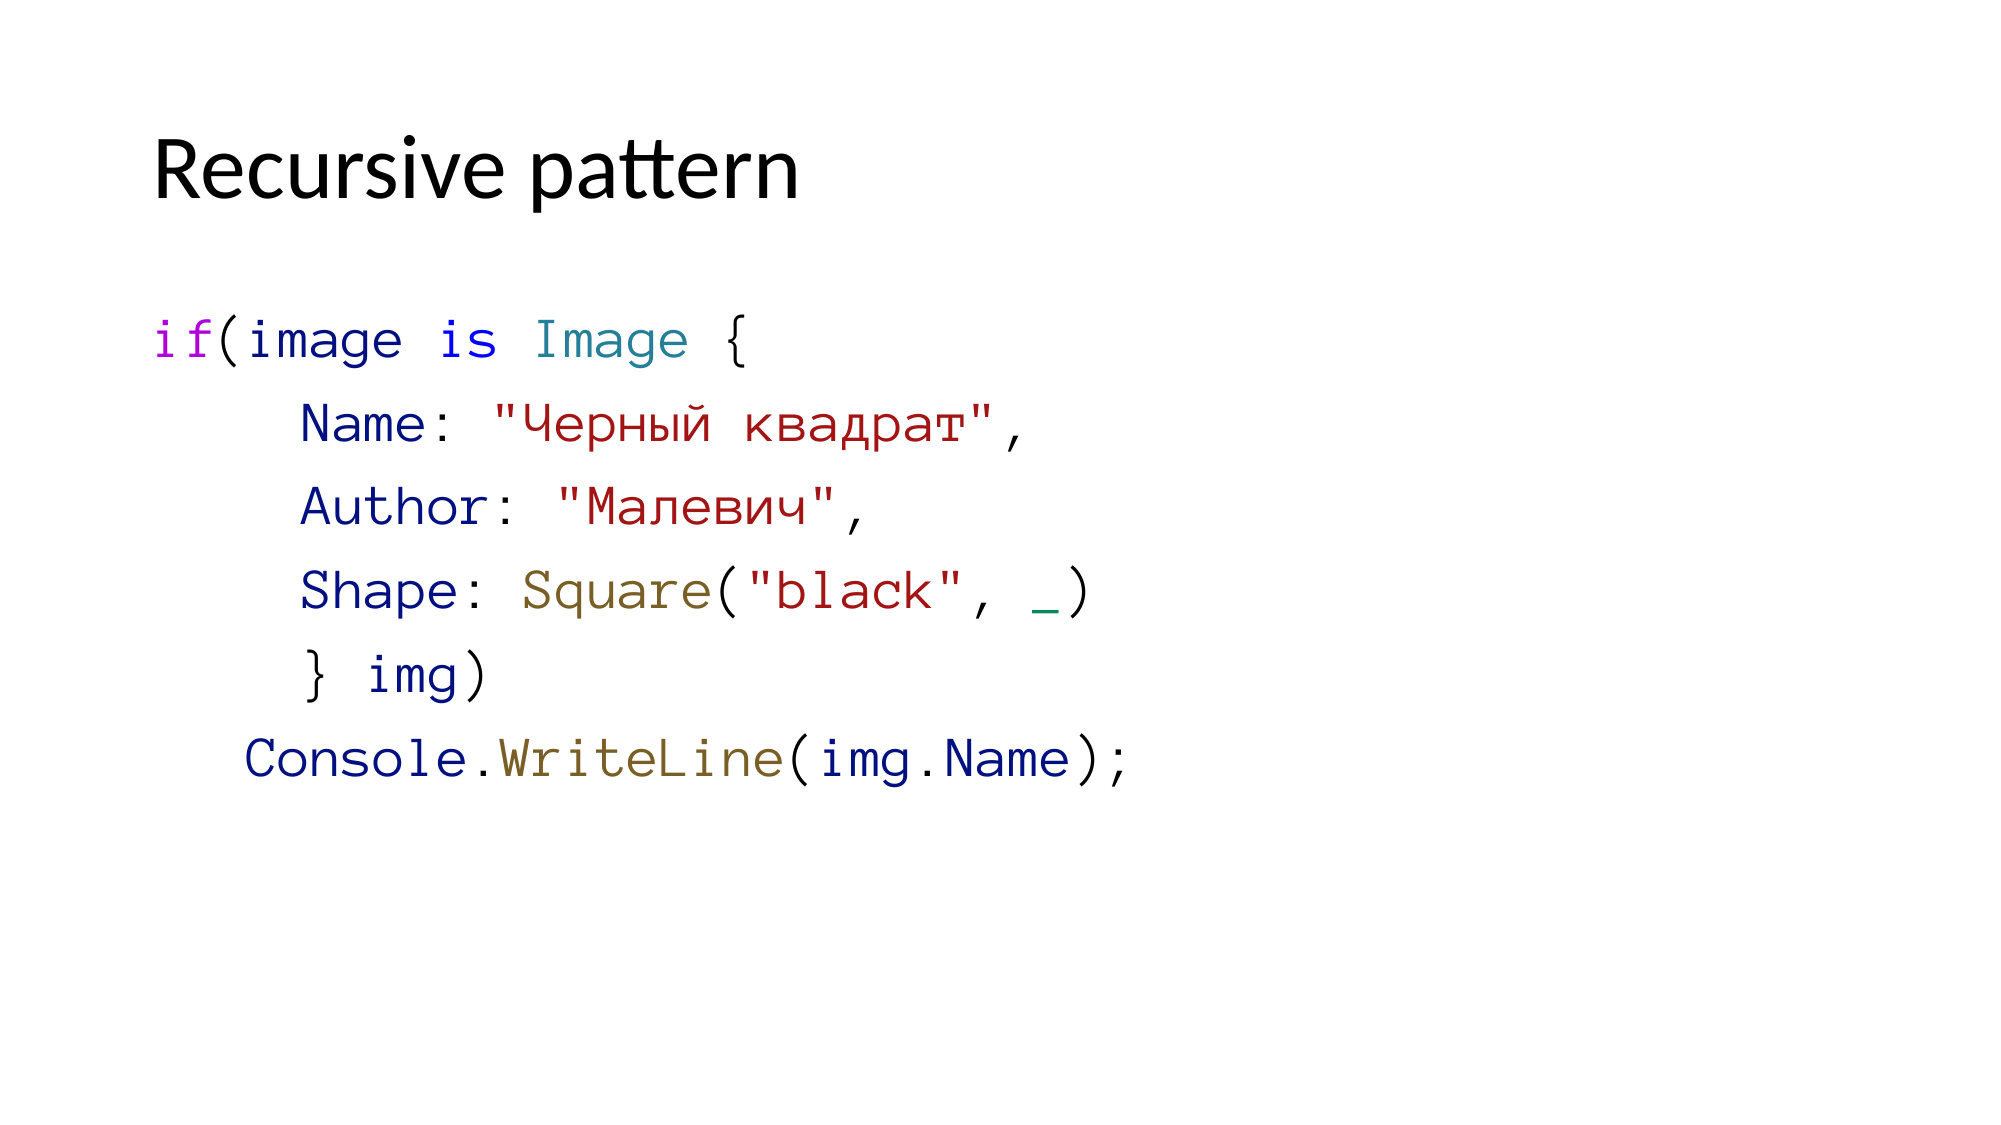

# Recursive pattern
if(image is Image {
	Name: "Черный квадрат",
	Author: "Малевич",
	Shape: Square("black", _)
	} img)
   Console.WriteLine(img.Name);